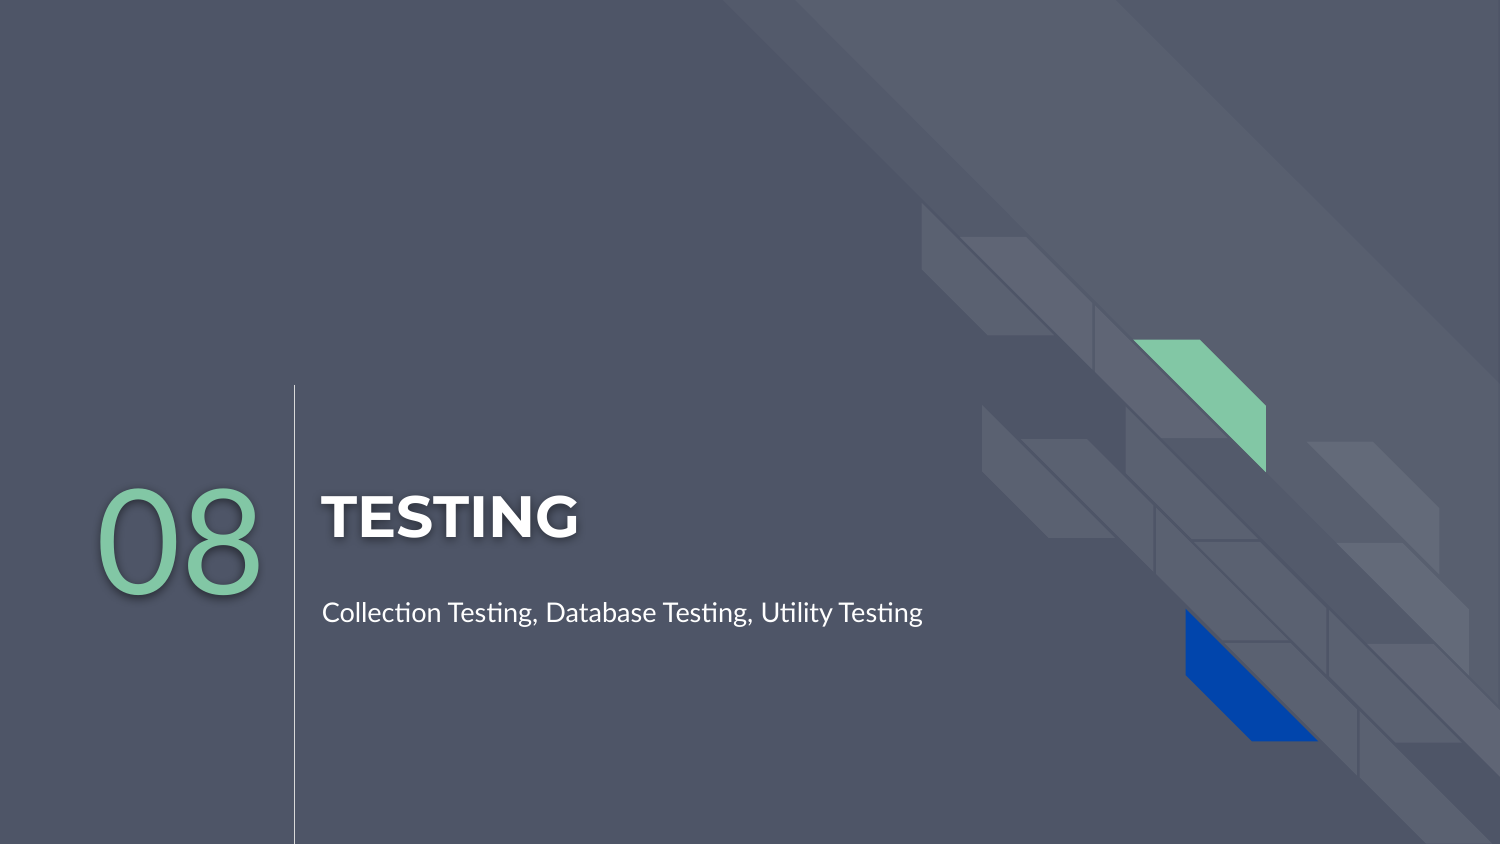

# TESTING
08
Collection Testing, Database Testing, Utility Testing